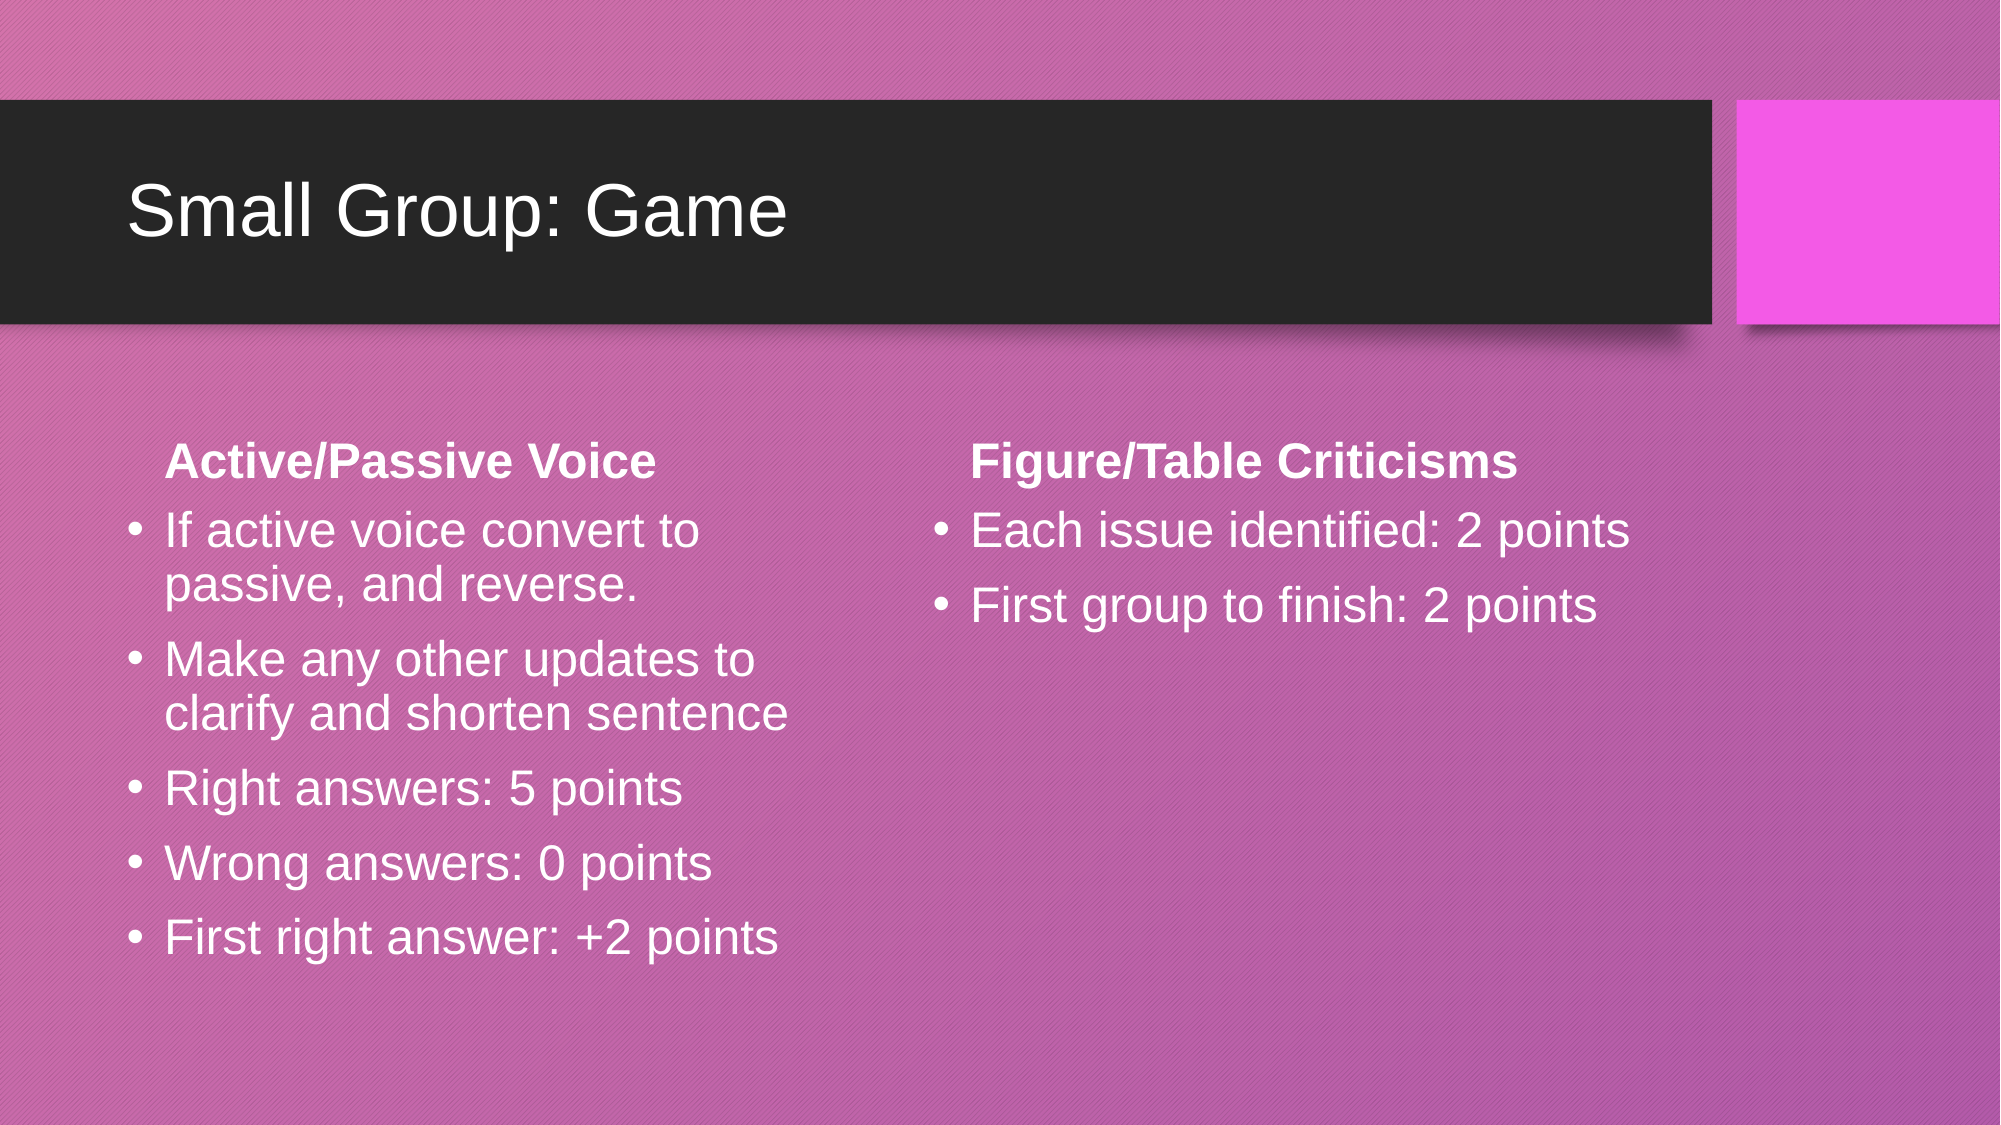

# Small Group: Game
Active/Passive Voice
Figure/Table Criticisms
If active voice convert to passive, and reverse.
Make any other updates to clarify and shorten sentence
Right answers: 5 points
Wrong answers: 0 points
First right answer: +2 points
Each issue identified: 2 points
First group to finish: 2 points